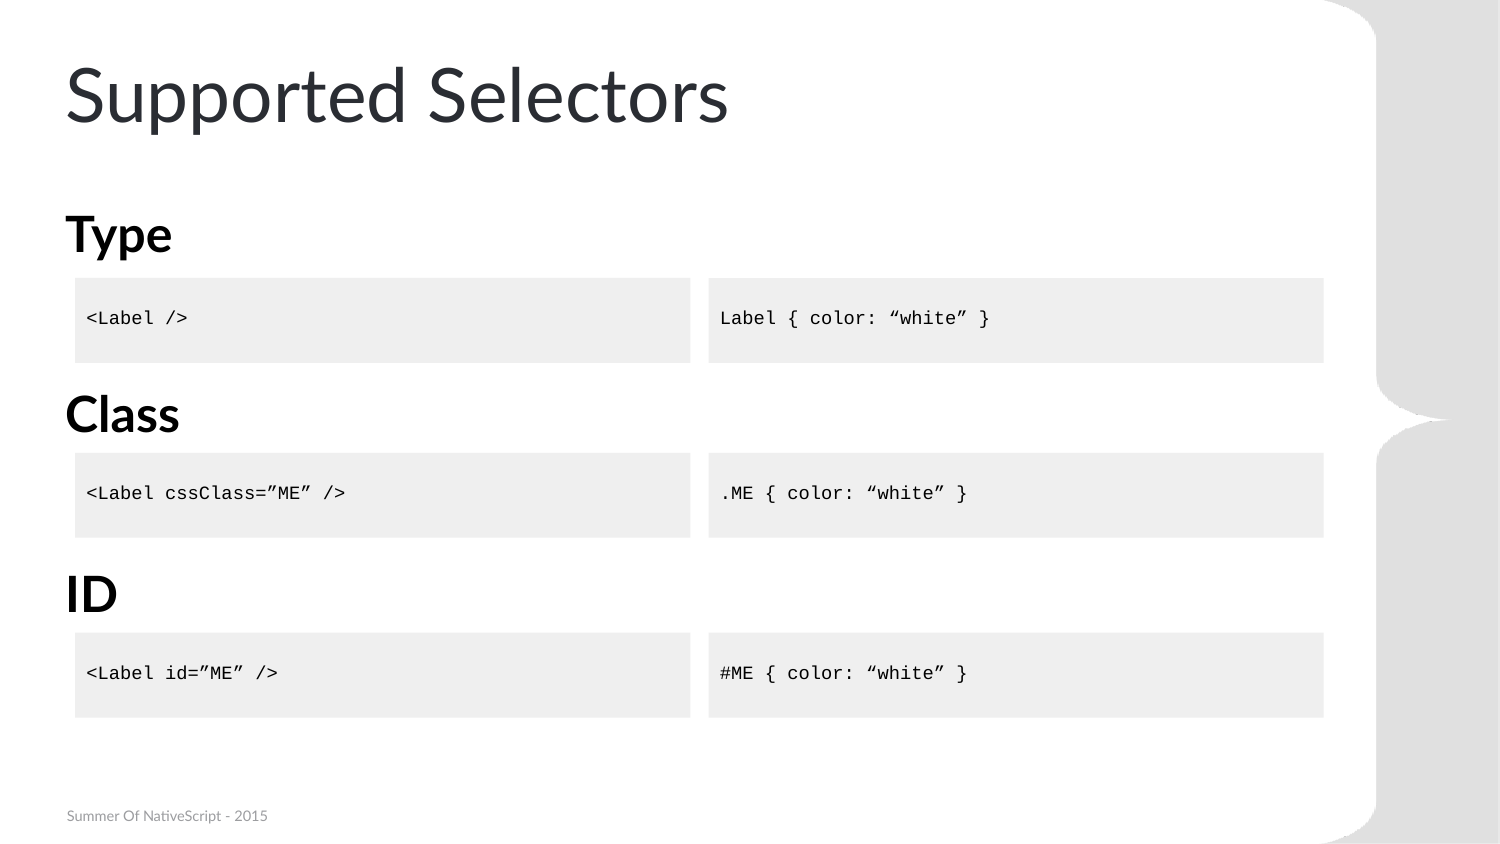

# Supported Selectors
Type

Class

ID

<Label />

Label { color: “white” }

<Label cssClass=”ME” />

.ME { color: “white” }

<Label id=”ME” />

#ME { color: “white” }